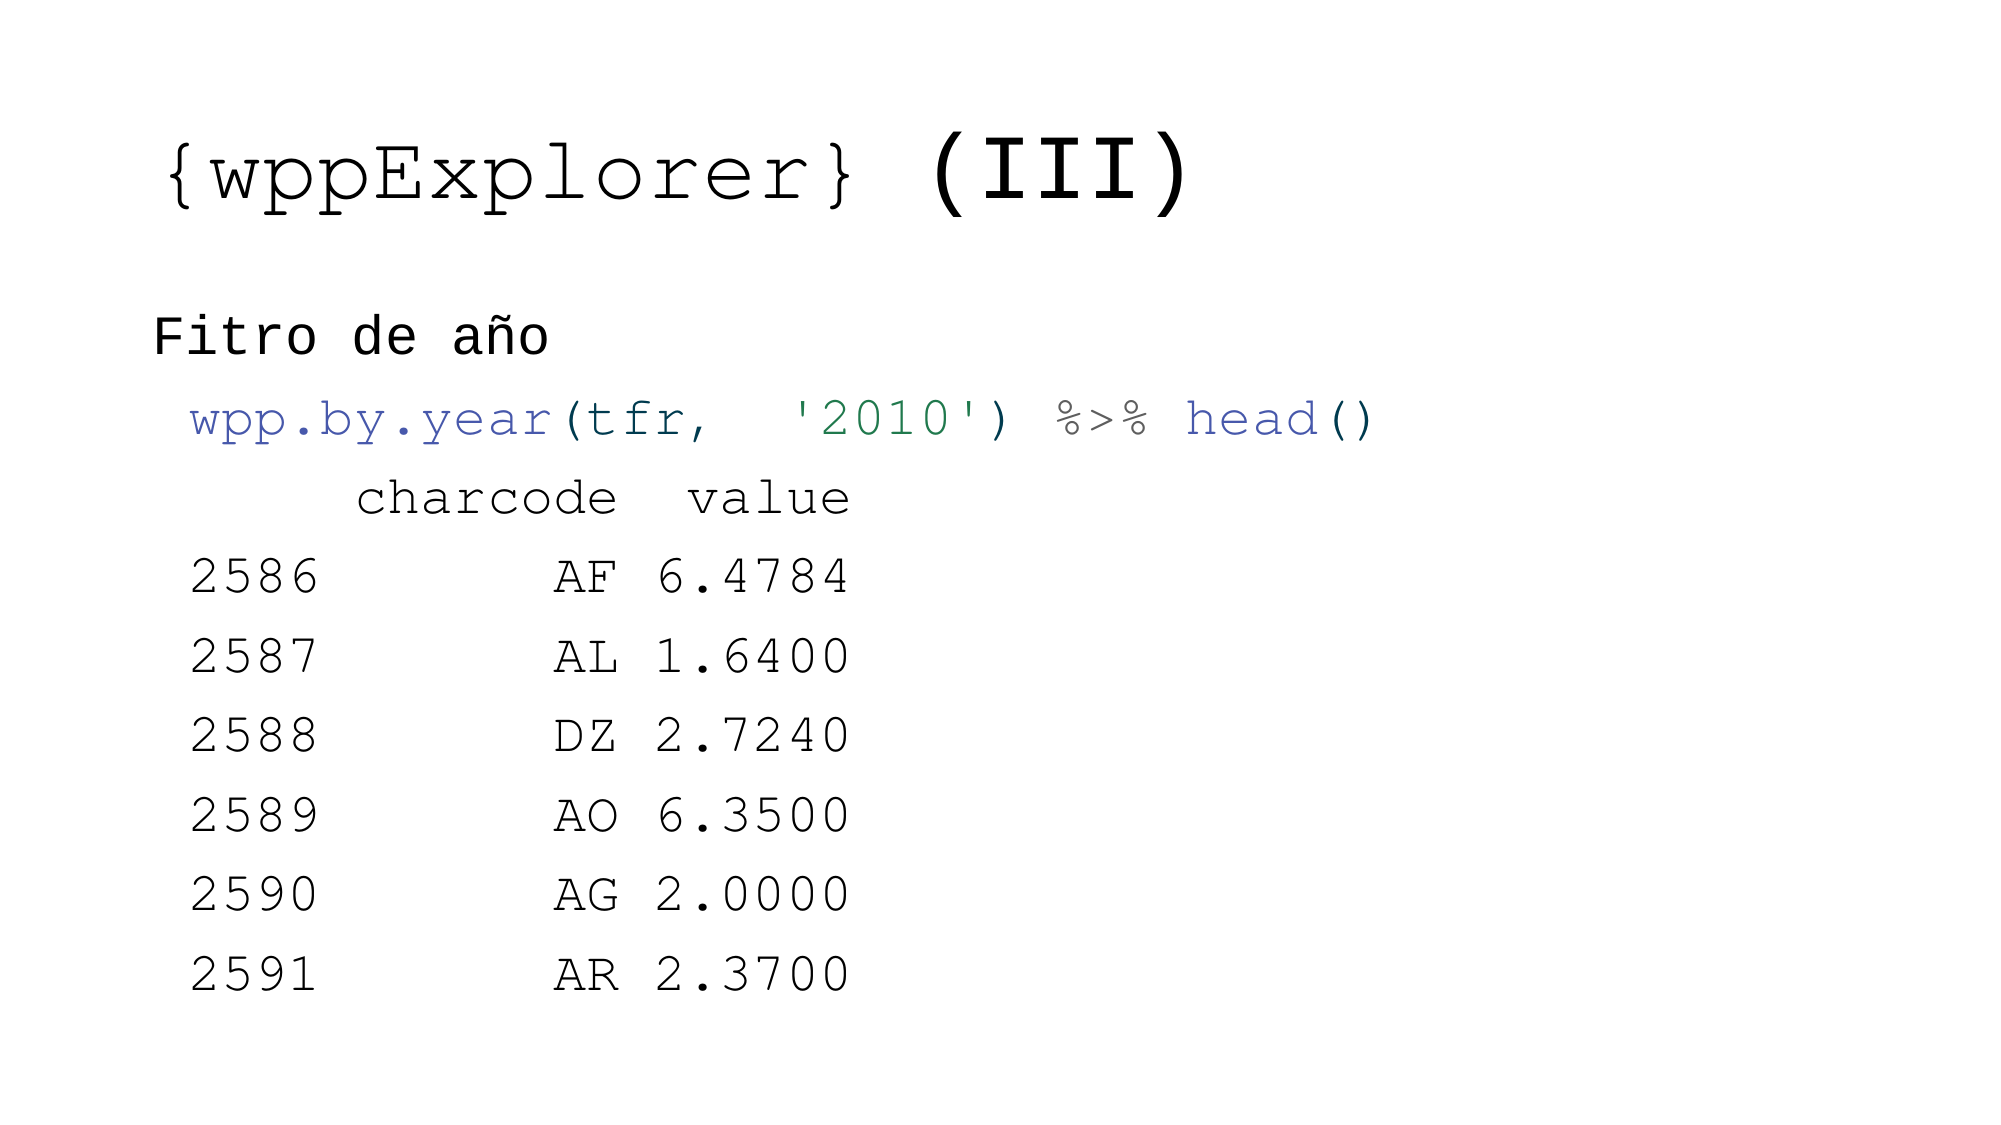

# {wppExplorer} (III)
Fitro de año
wpp.by.year(tfr,  '2010') %>% head()
     charcode  value
2586       AF 6.4784
2587       AL 1.6400
2588       DZ 2.7240
2589       AO 6.3500
2590       AG 2.0000
2591       AR 2.3700